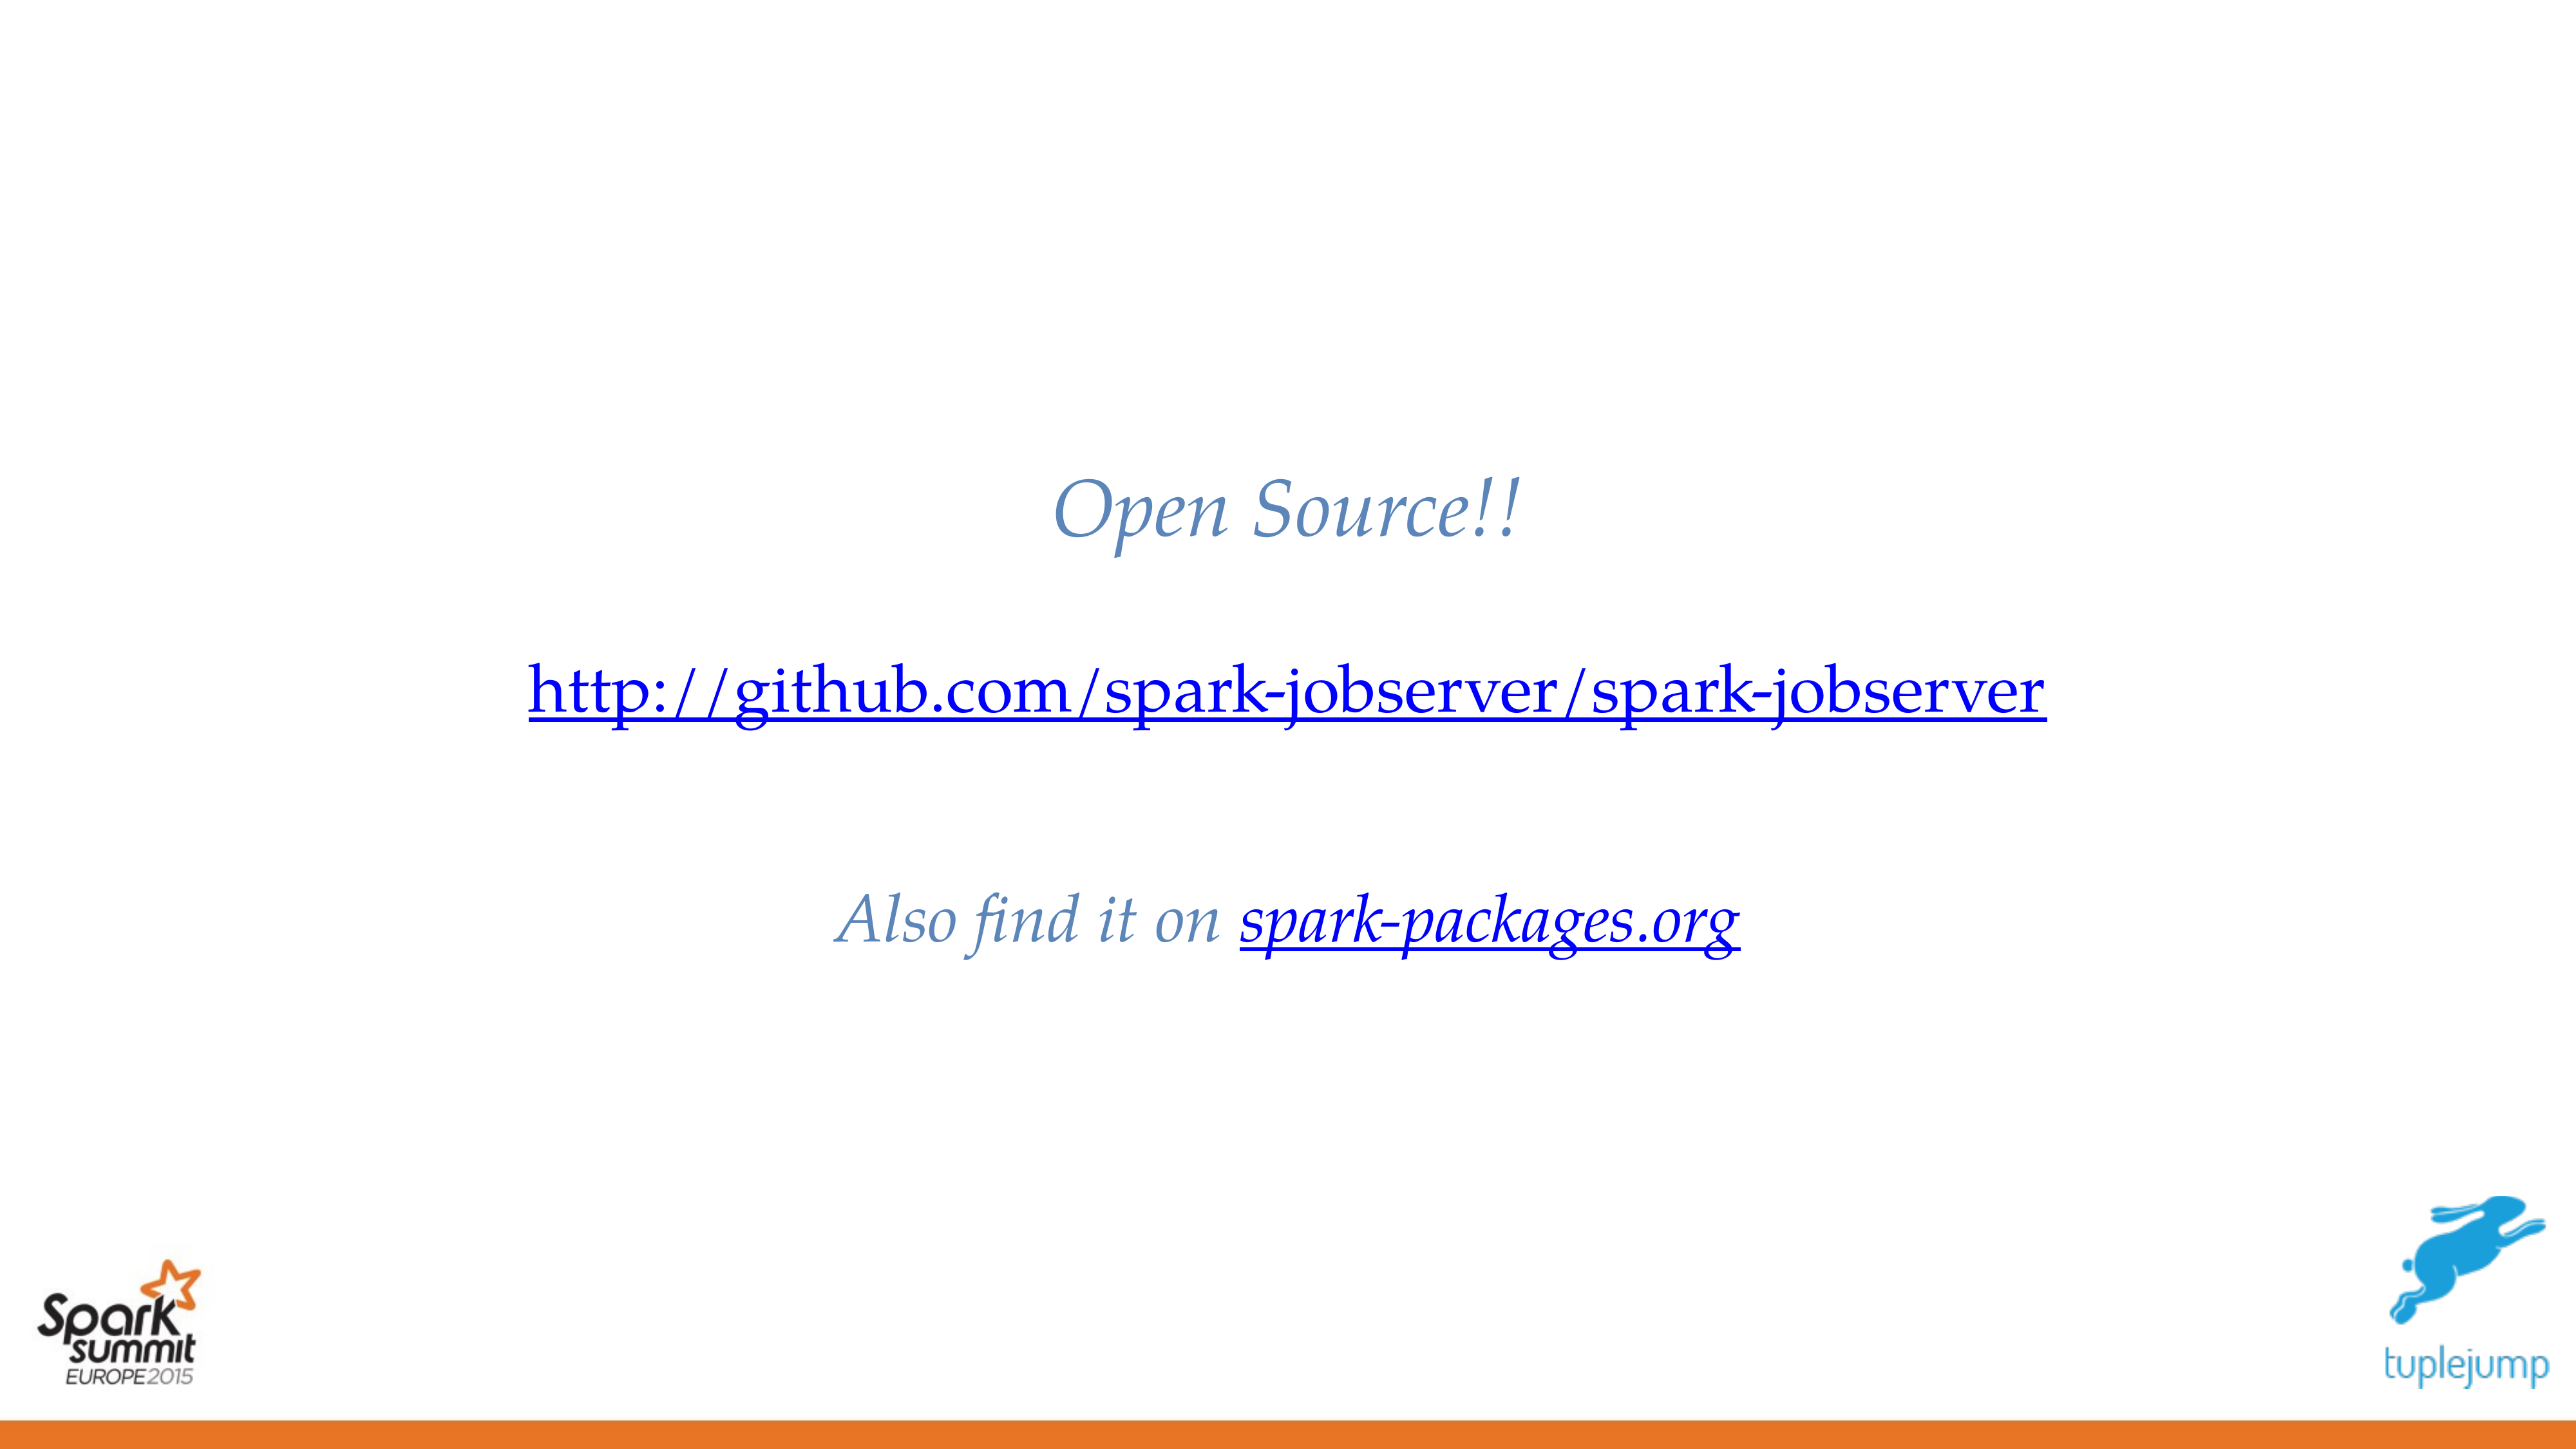

35
Open Source!!
http://github.com/spark-jobserver/spark-jobserver
Also find it on spark-packages.org